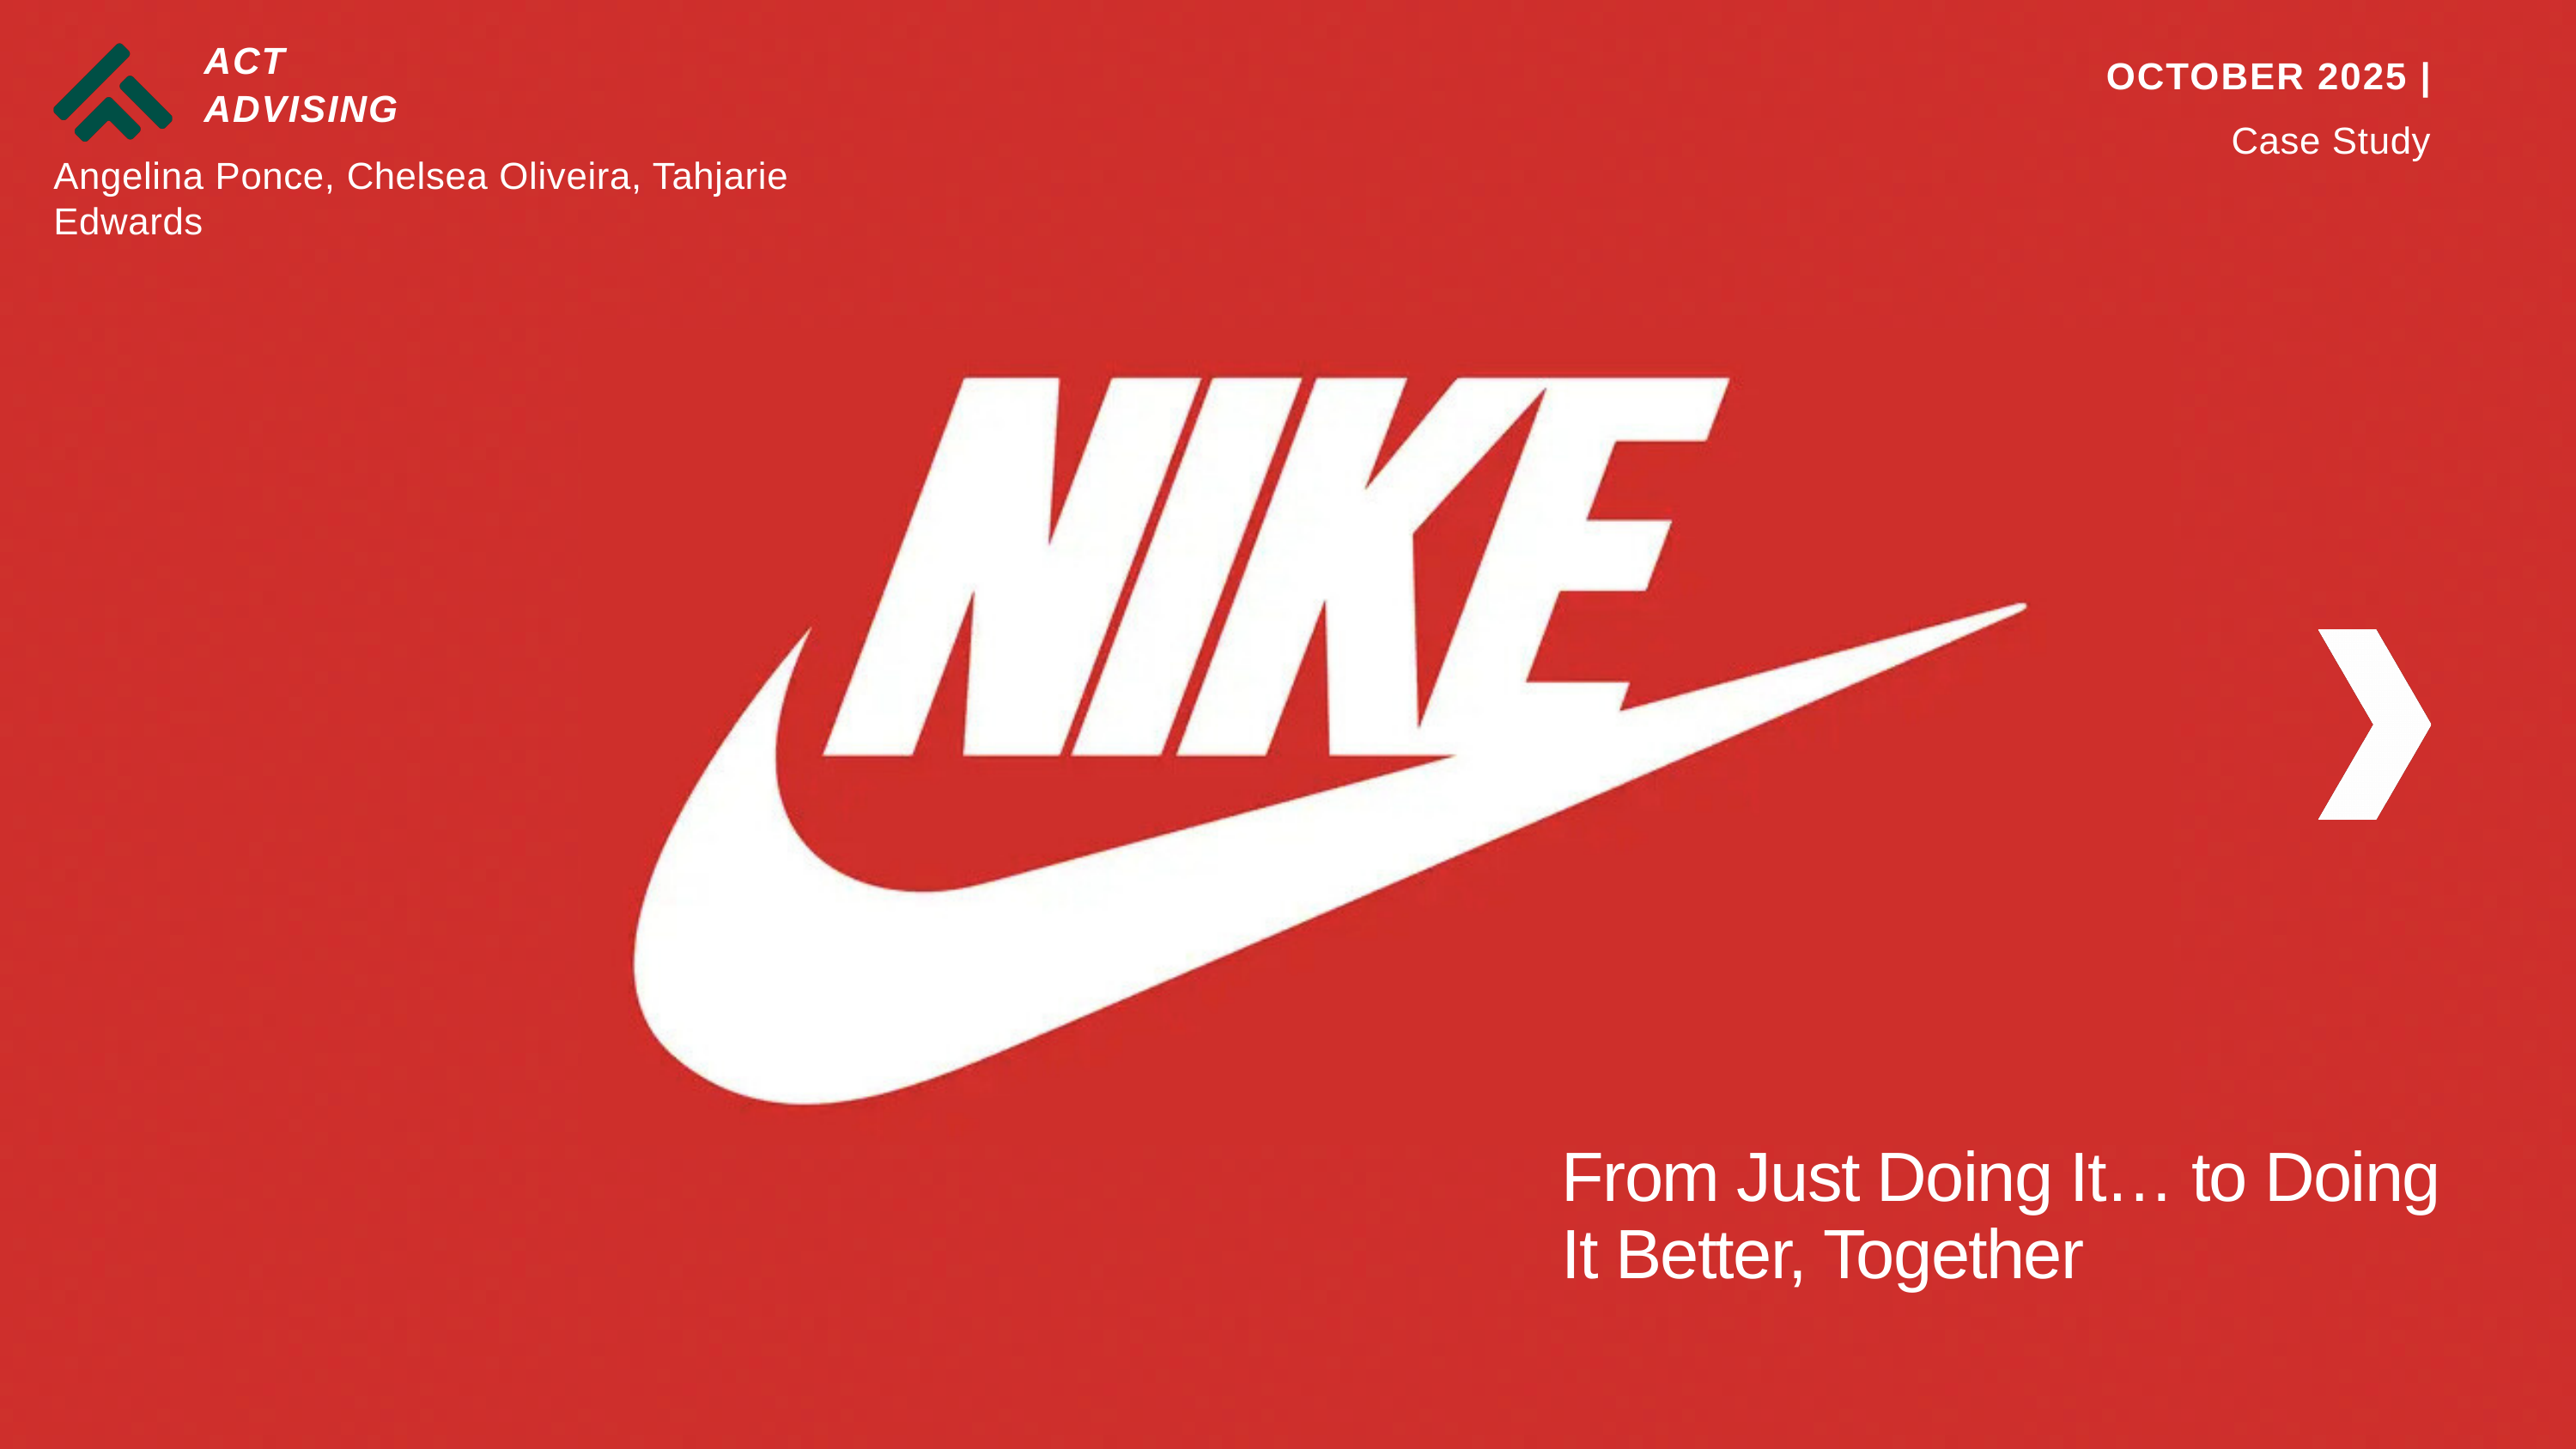

ACT ADVISING

OCTOBER 2025 |
Case Study
Angelina Ponce, Chelsea Oliveira, Tahjarie Edwards

From Just Doing It… to Doing It Better, Together